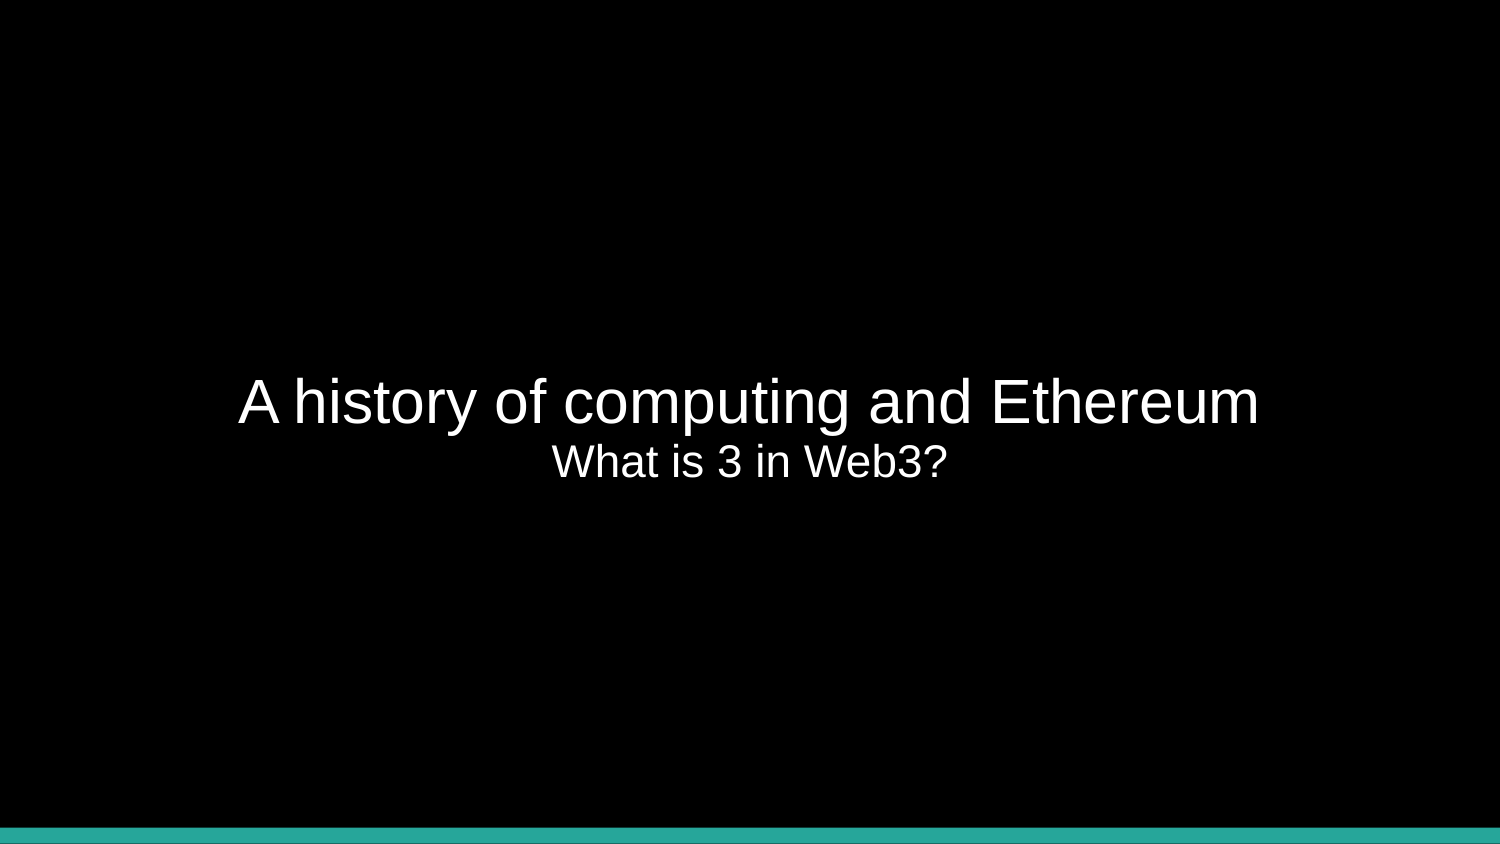

# A history of computing and Ethereum
What is 3 in Web3?